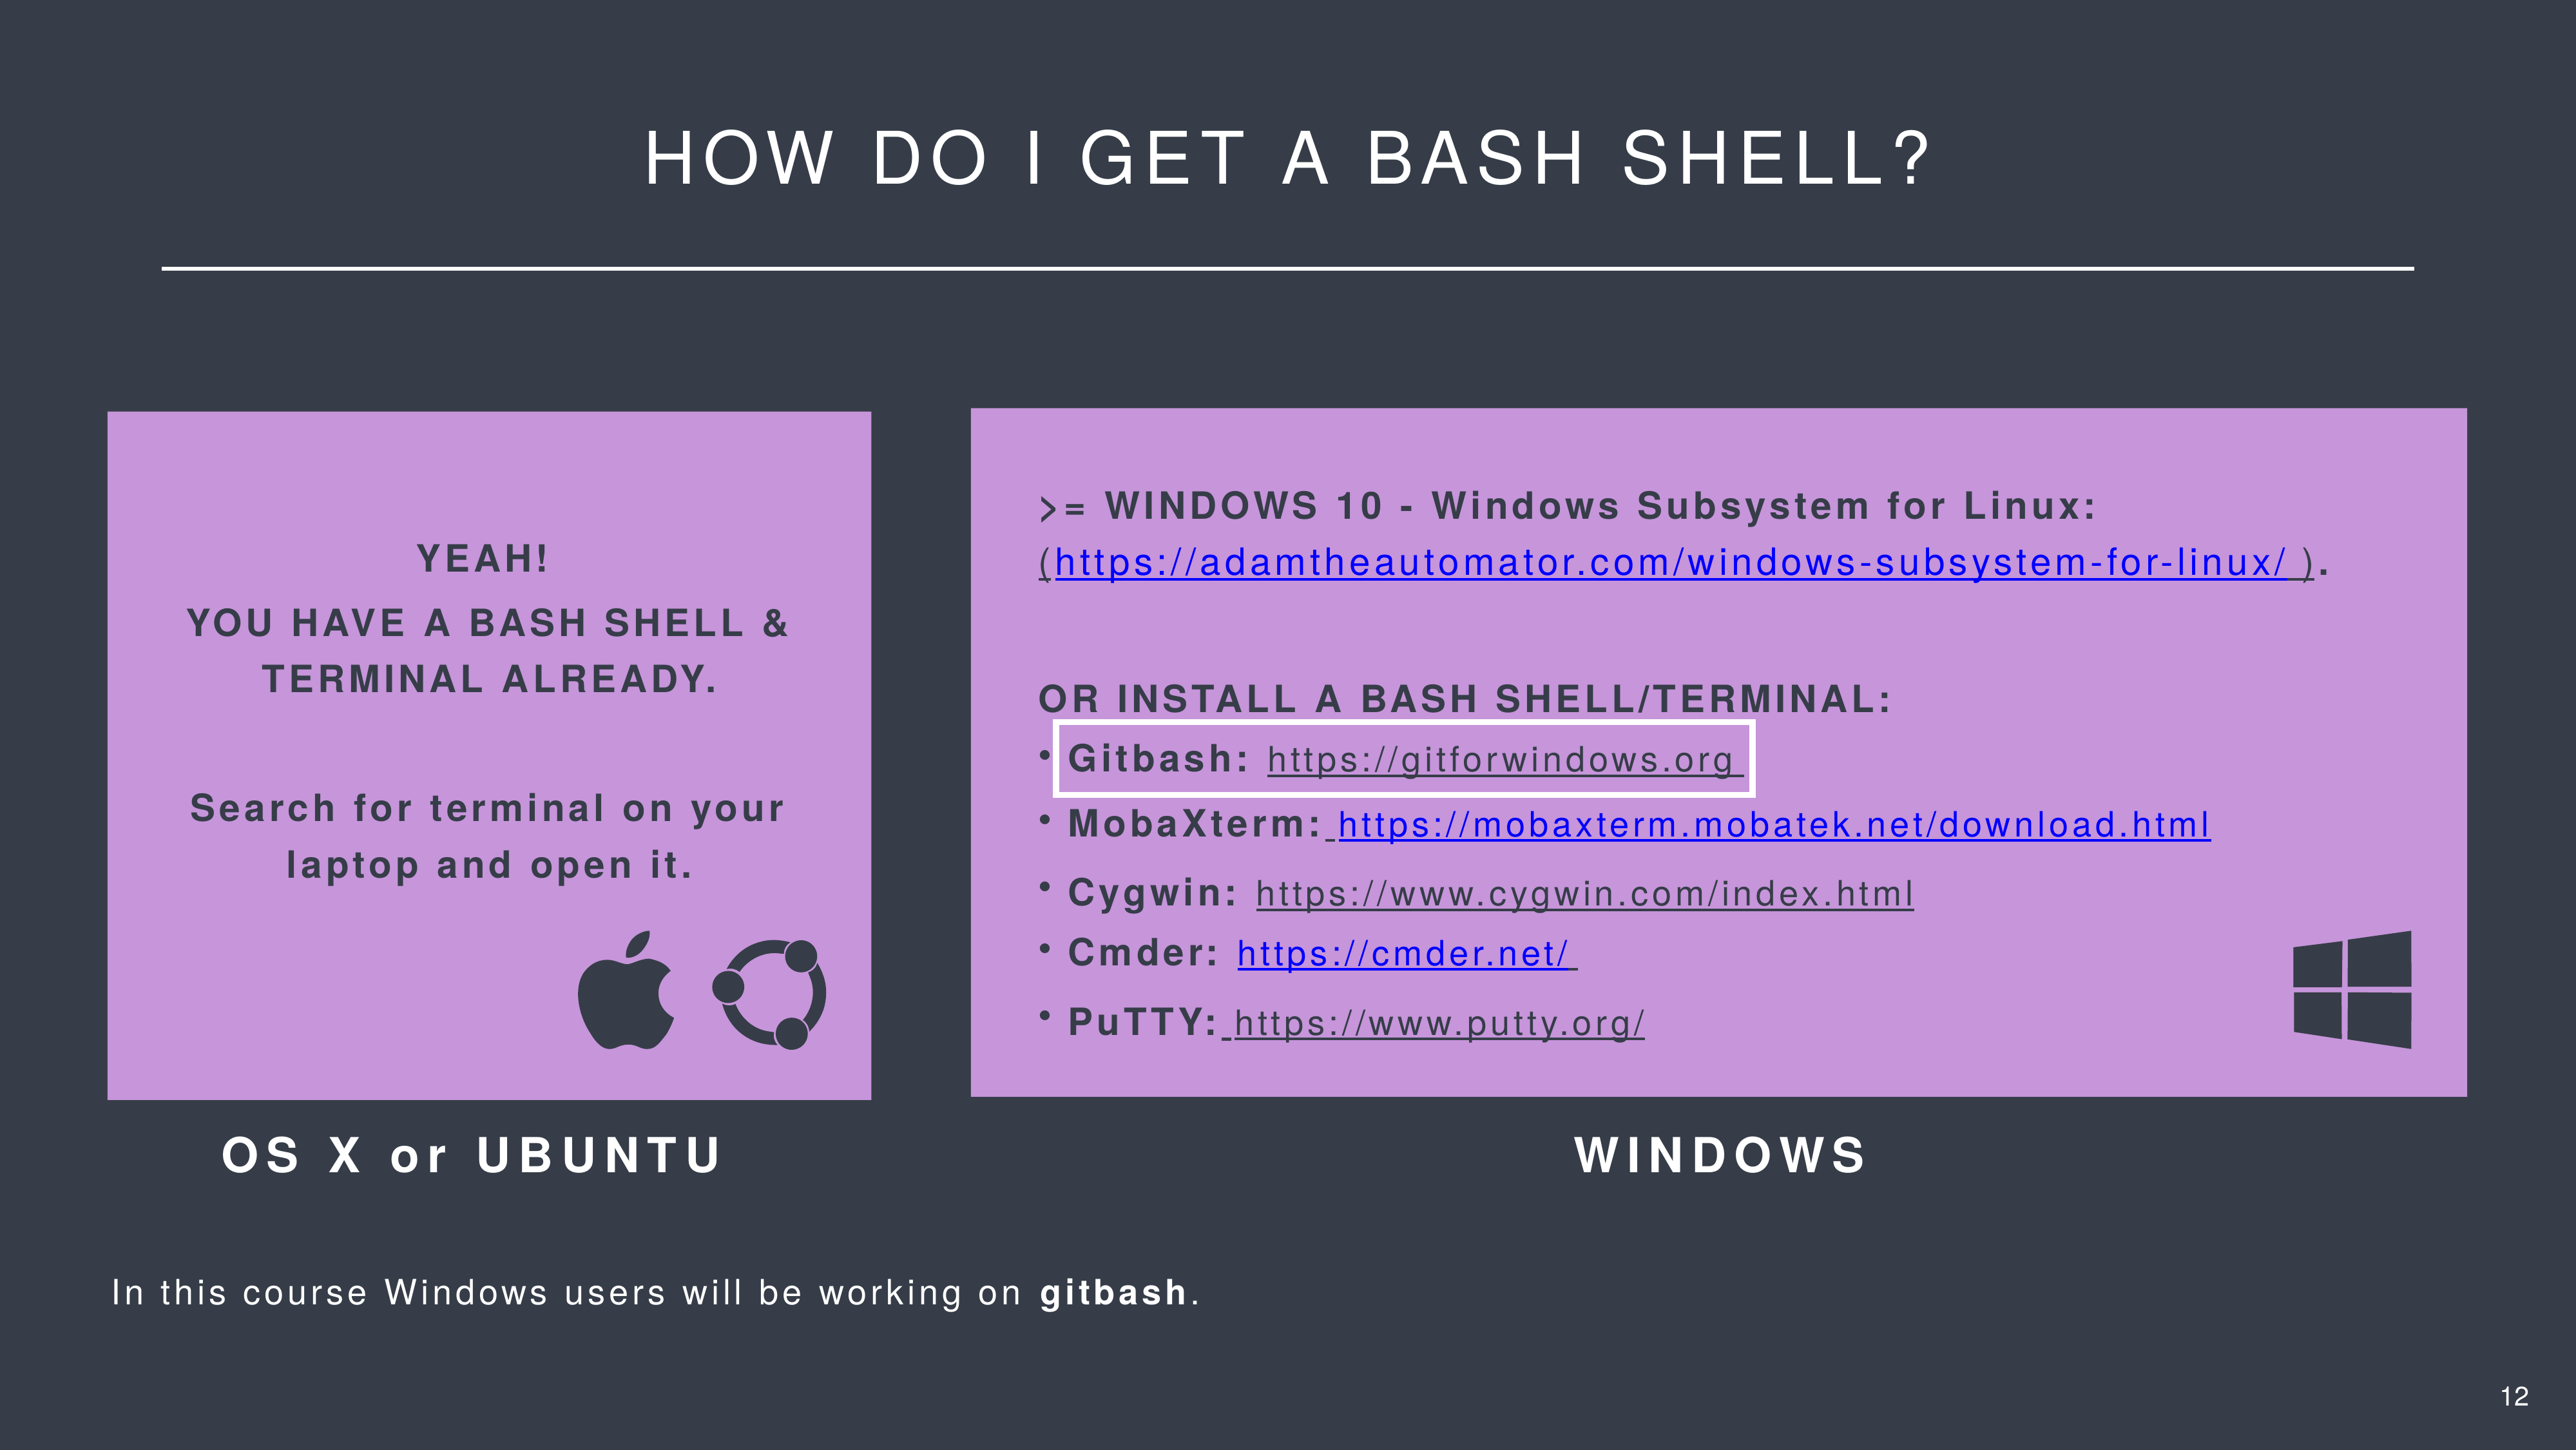

HOW DO I GET A BASH SHELL?

>= WINDOWS 10 - Windows Subsystem for Linux:
(https://adamtheautomator.com/windows-subsystem-for-linux/ ).

OR INSTALL A BASH SHELL/TERMINAL:
Gitbash: https://gitforwindows.org
MobaXterm: https://mobaxterm.mobatek.net/download.html
Cygwin: https://www.cygwin.com/index.html
Cmder: https://cmder.net/
PuTTY: https://www.putty.org/
YEAH!
YOU HAVE A BASH SHELL & TERMINAL ALREADY.

Search for terminal on your laptop and open it.

OS X or UBUNTU
WINDOWS
In this course Windows users will be working on gitbash.
12